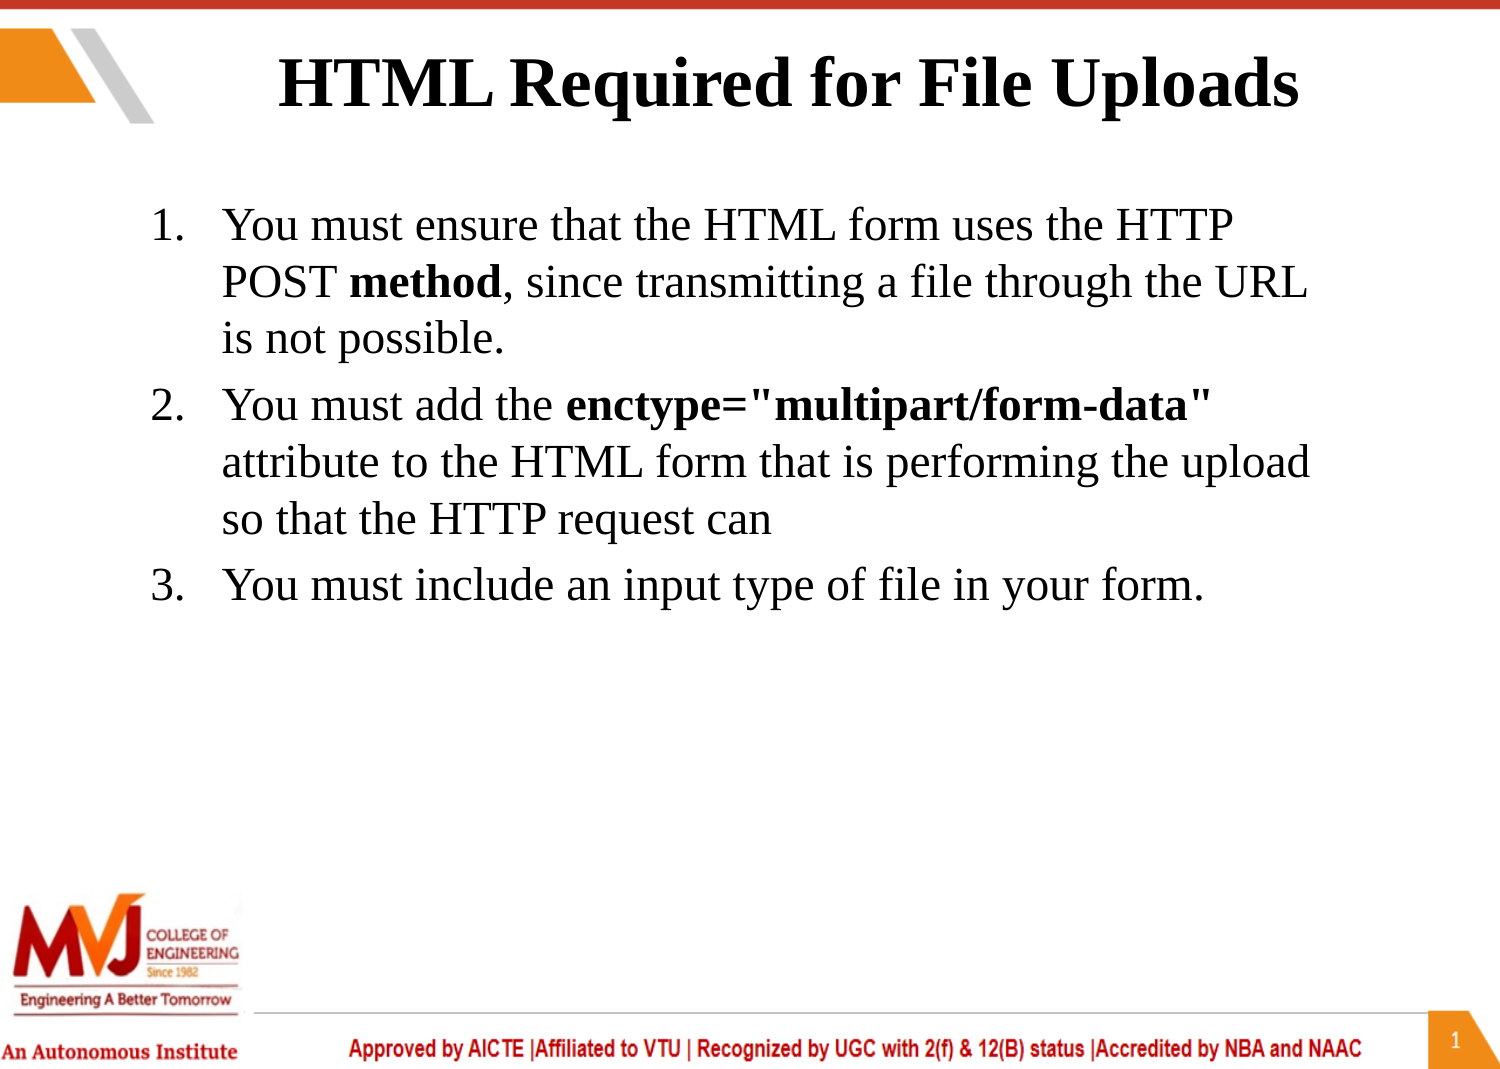

# HTML Required for File Uploads

You must ensure that the HTML form uses the HTTP POST method, since transmitting a file through the URL is not possible.
You must add the enctype="multipart/form-data" attribute to the HTML form that is performing the upload so that the HTTP request can
You must include an input type of file in your form.